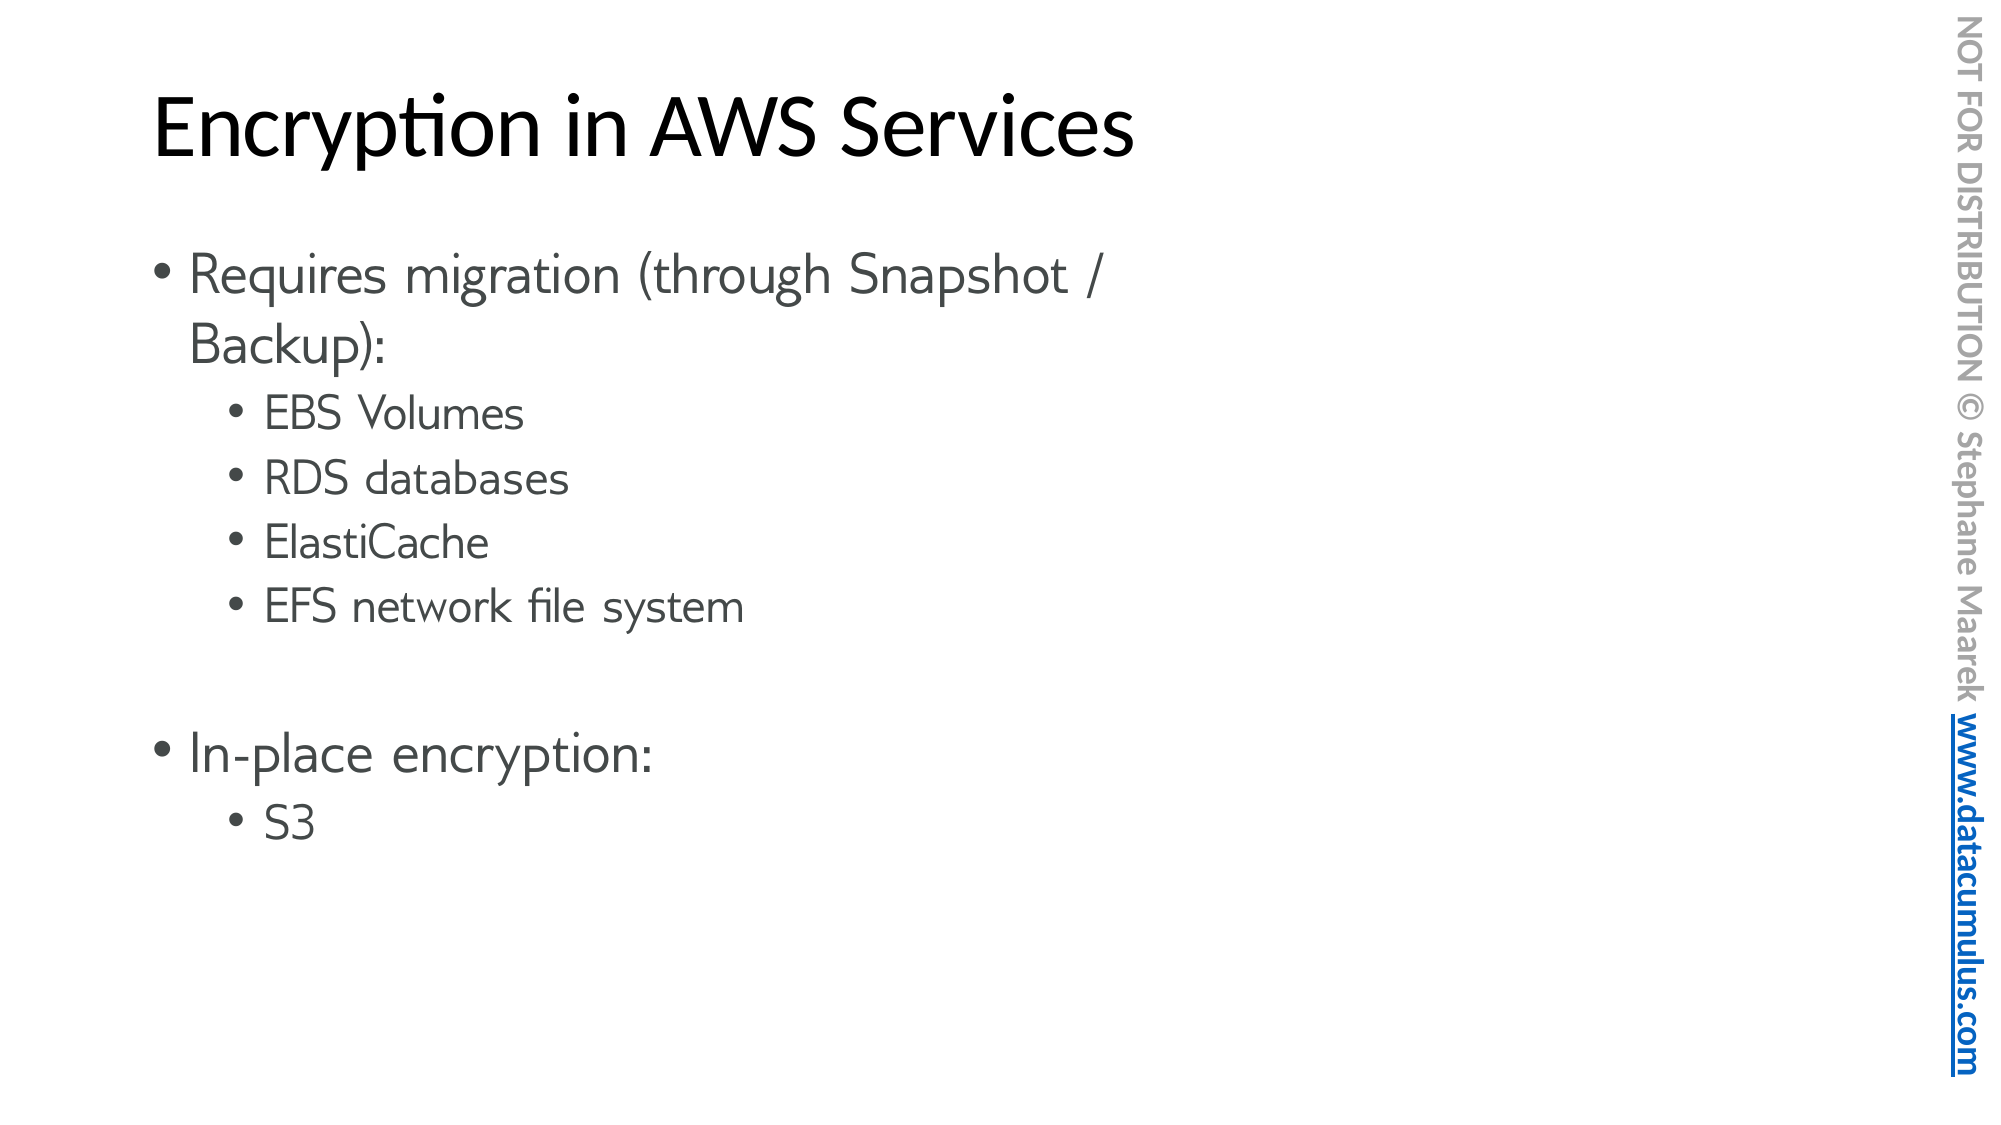

NOT FOR DISTRIBUTION © Stephane Maarek www.datacumulus.com
# Encryption in AWS Services
Requires migration (through Snapshot / Backup):
EBS Volumes
RDS databases
ElastiCache
EFS network file system

In-place encryption:
S3
© Stephane Maarek